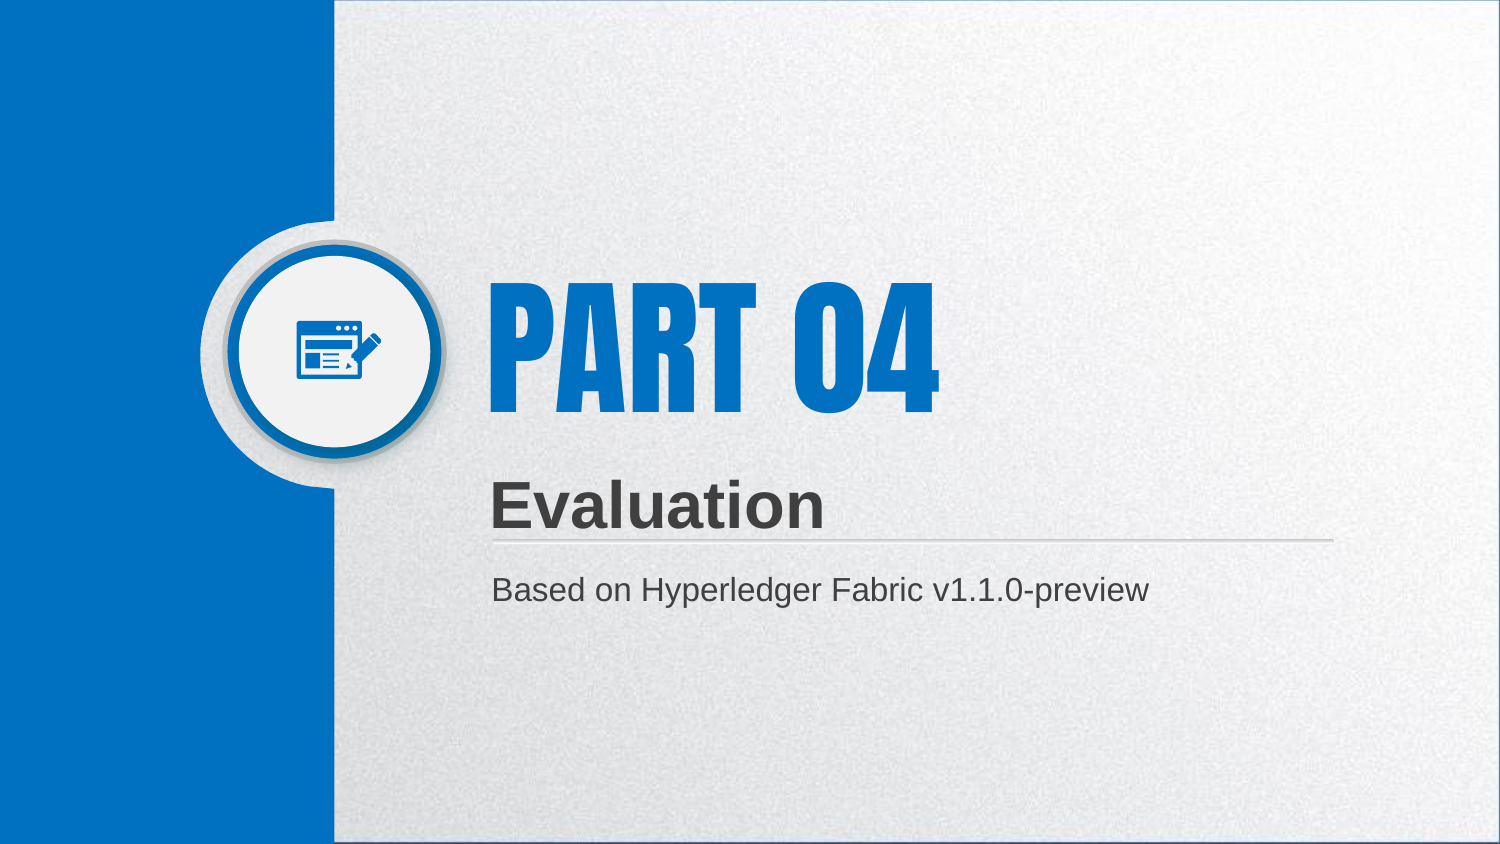

PART 04

Evaluation

Based on Hyperledger Fabric v1.1.0-preview